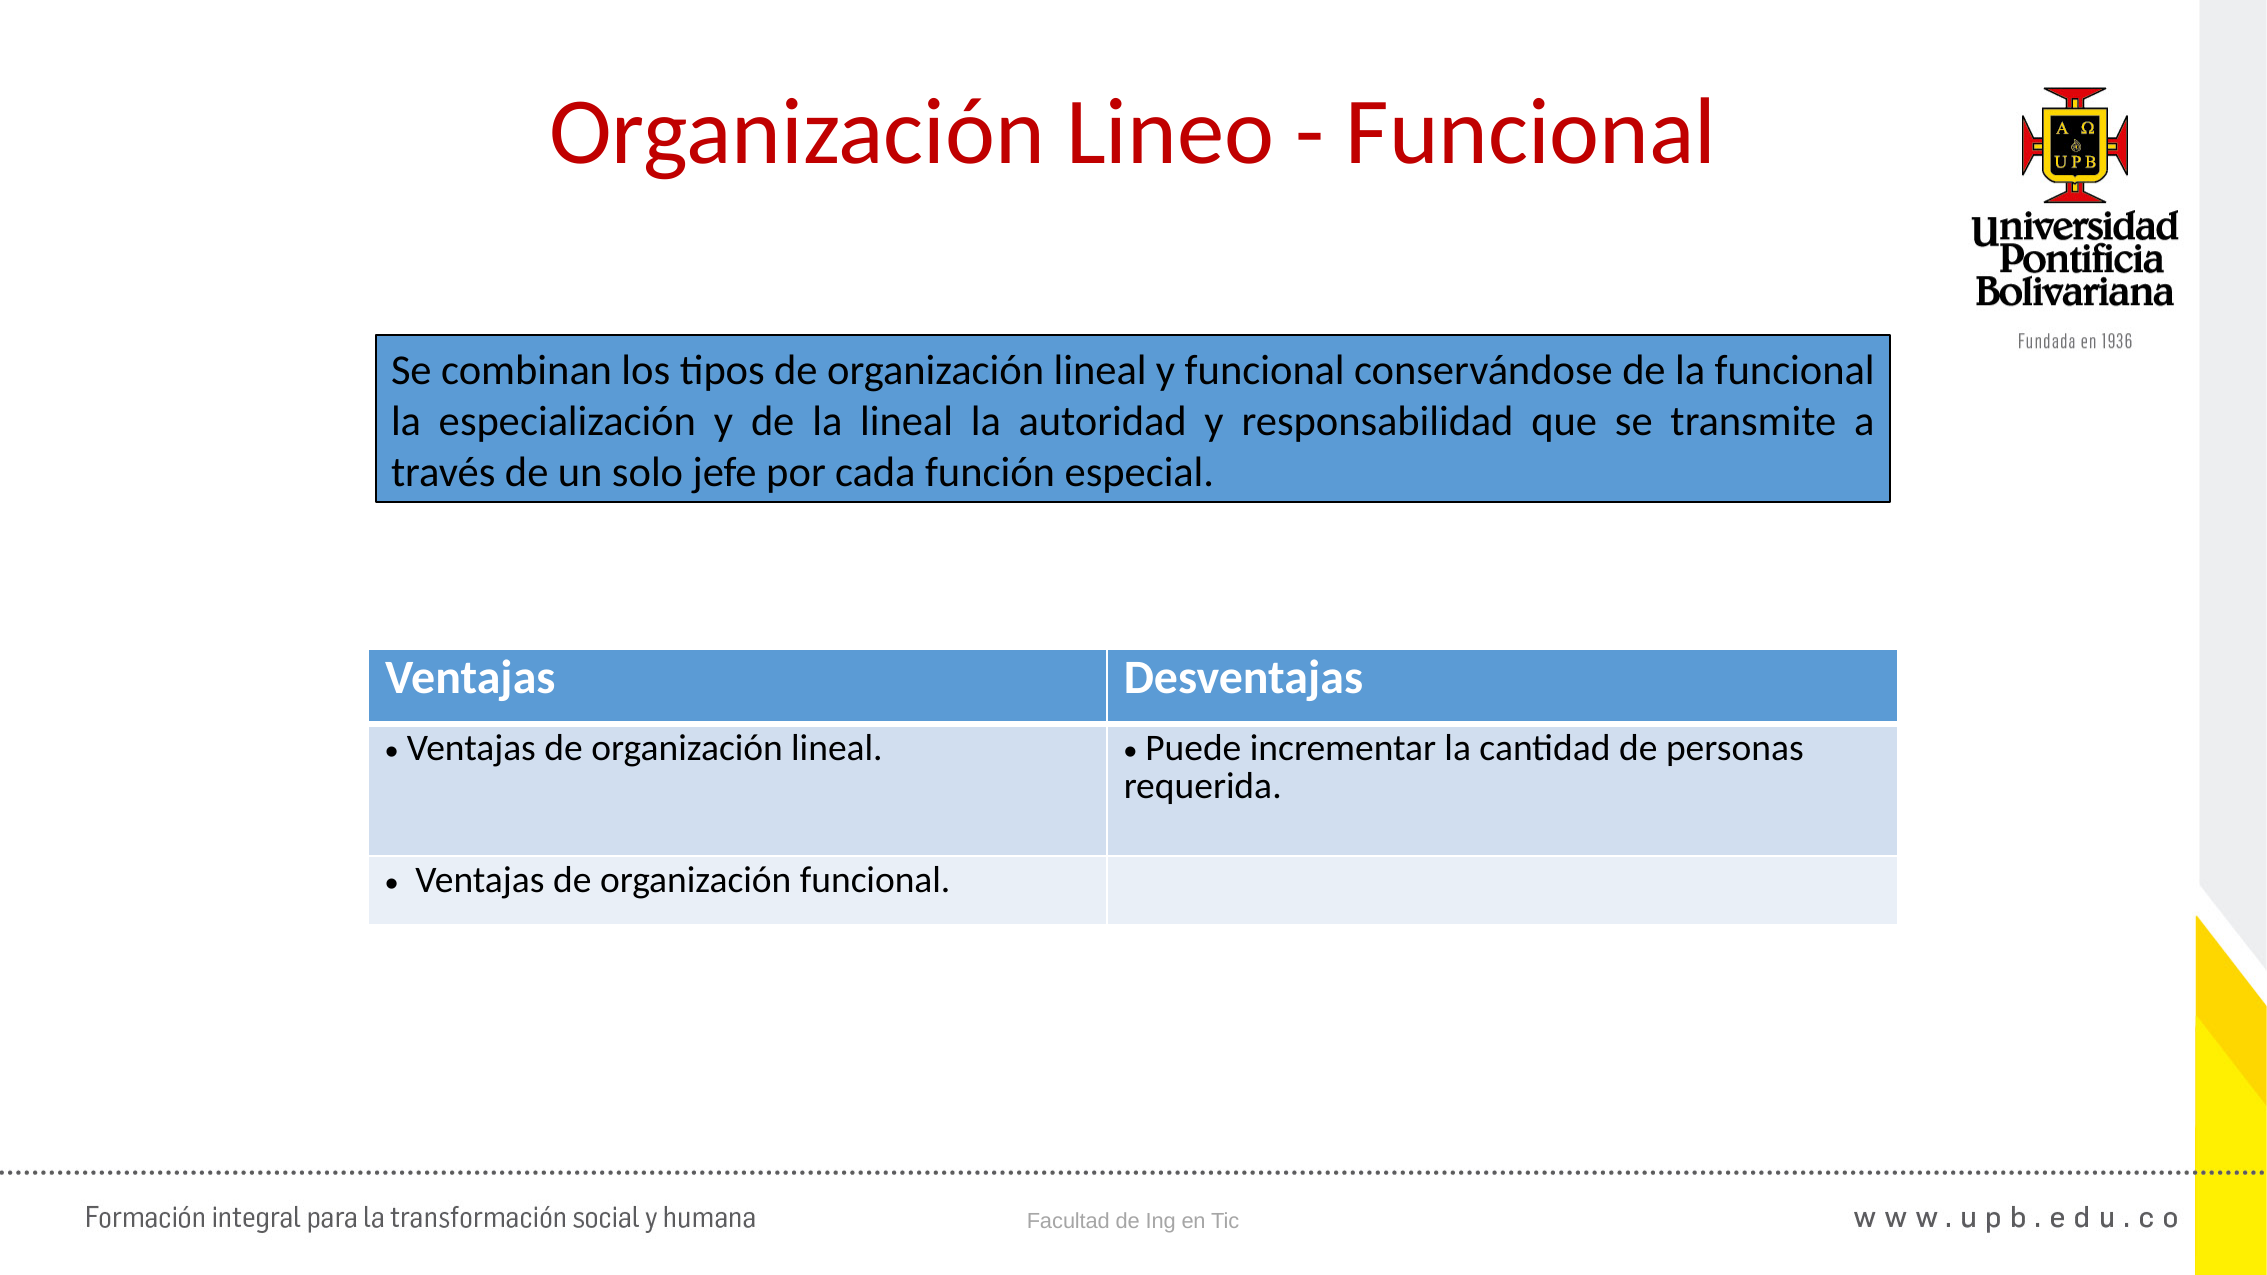

07:52
Teoría de las Organizaciones - Capítulo I: La Empresa
31
# Organización Lineo - Funcional
Se combinan los tipos de organización lineal y funcional conservándose de la funcional la especialización y de la lineal la autoridad y responsabilidad que se transmite a través de un solo jefe por cada función especial.
| Ventajas | Desventajas |
| --- | --- |
| Ventajas de organización lineal. | Puede incrementar la cantidad de personas requerida. |
| Ventajas de organización funcional. |  |